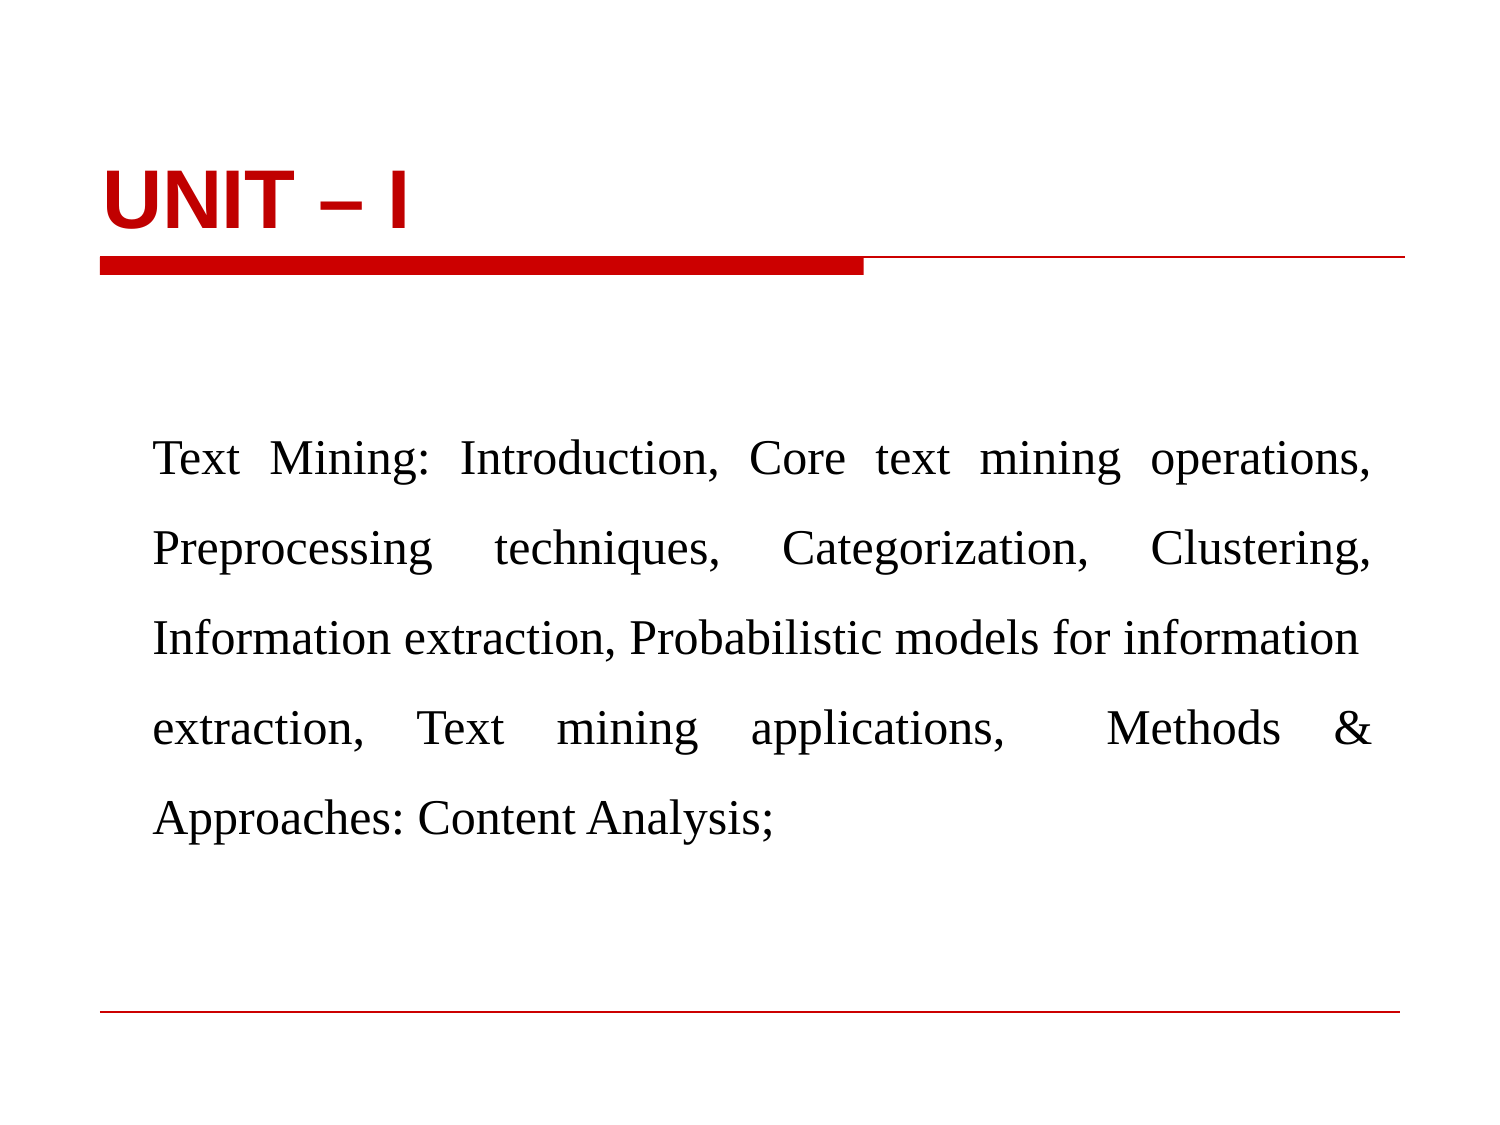

UNIT – I
Text Mining: Introduction, Core text mining operations, Preprocessing techniques, Categorization, Clustering, Information extraction, Probabilistic models for information
extraction, Text mining applications,  Methods & Approaches: Content Analysis;